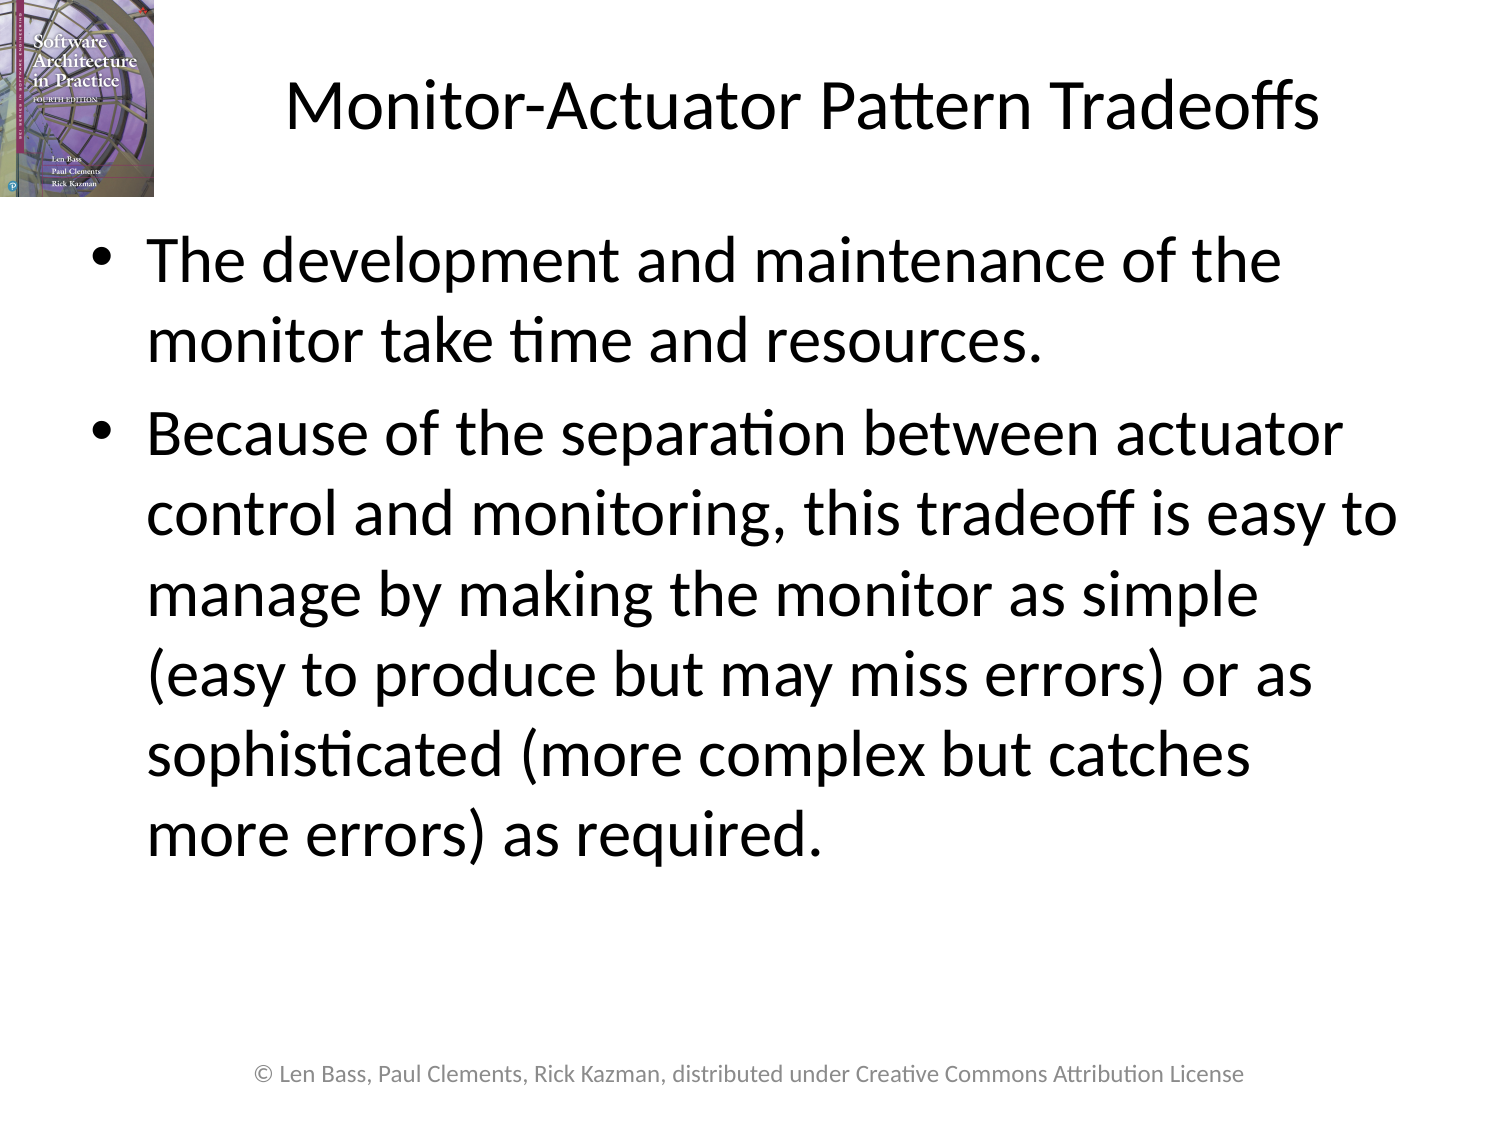

# Monitor-Actuator Pattern Tradeoffs
The development and maintenance of the monitor take time and resources.
Because of the separation between actuator control and monitoring, this tradeoff is easy to manage by making the monitor as simple (easy to produce but may miss errors) or as sophisticated (more complex but catches more errors) as required.
© Len Bass, Paul Clements, Rick Kazman, distributed under Creative Commons Attribution License